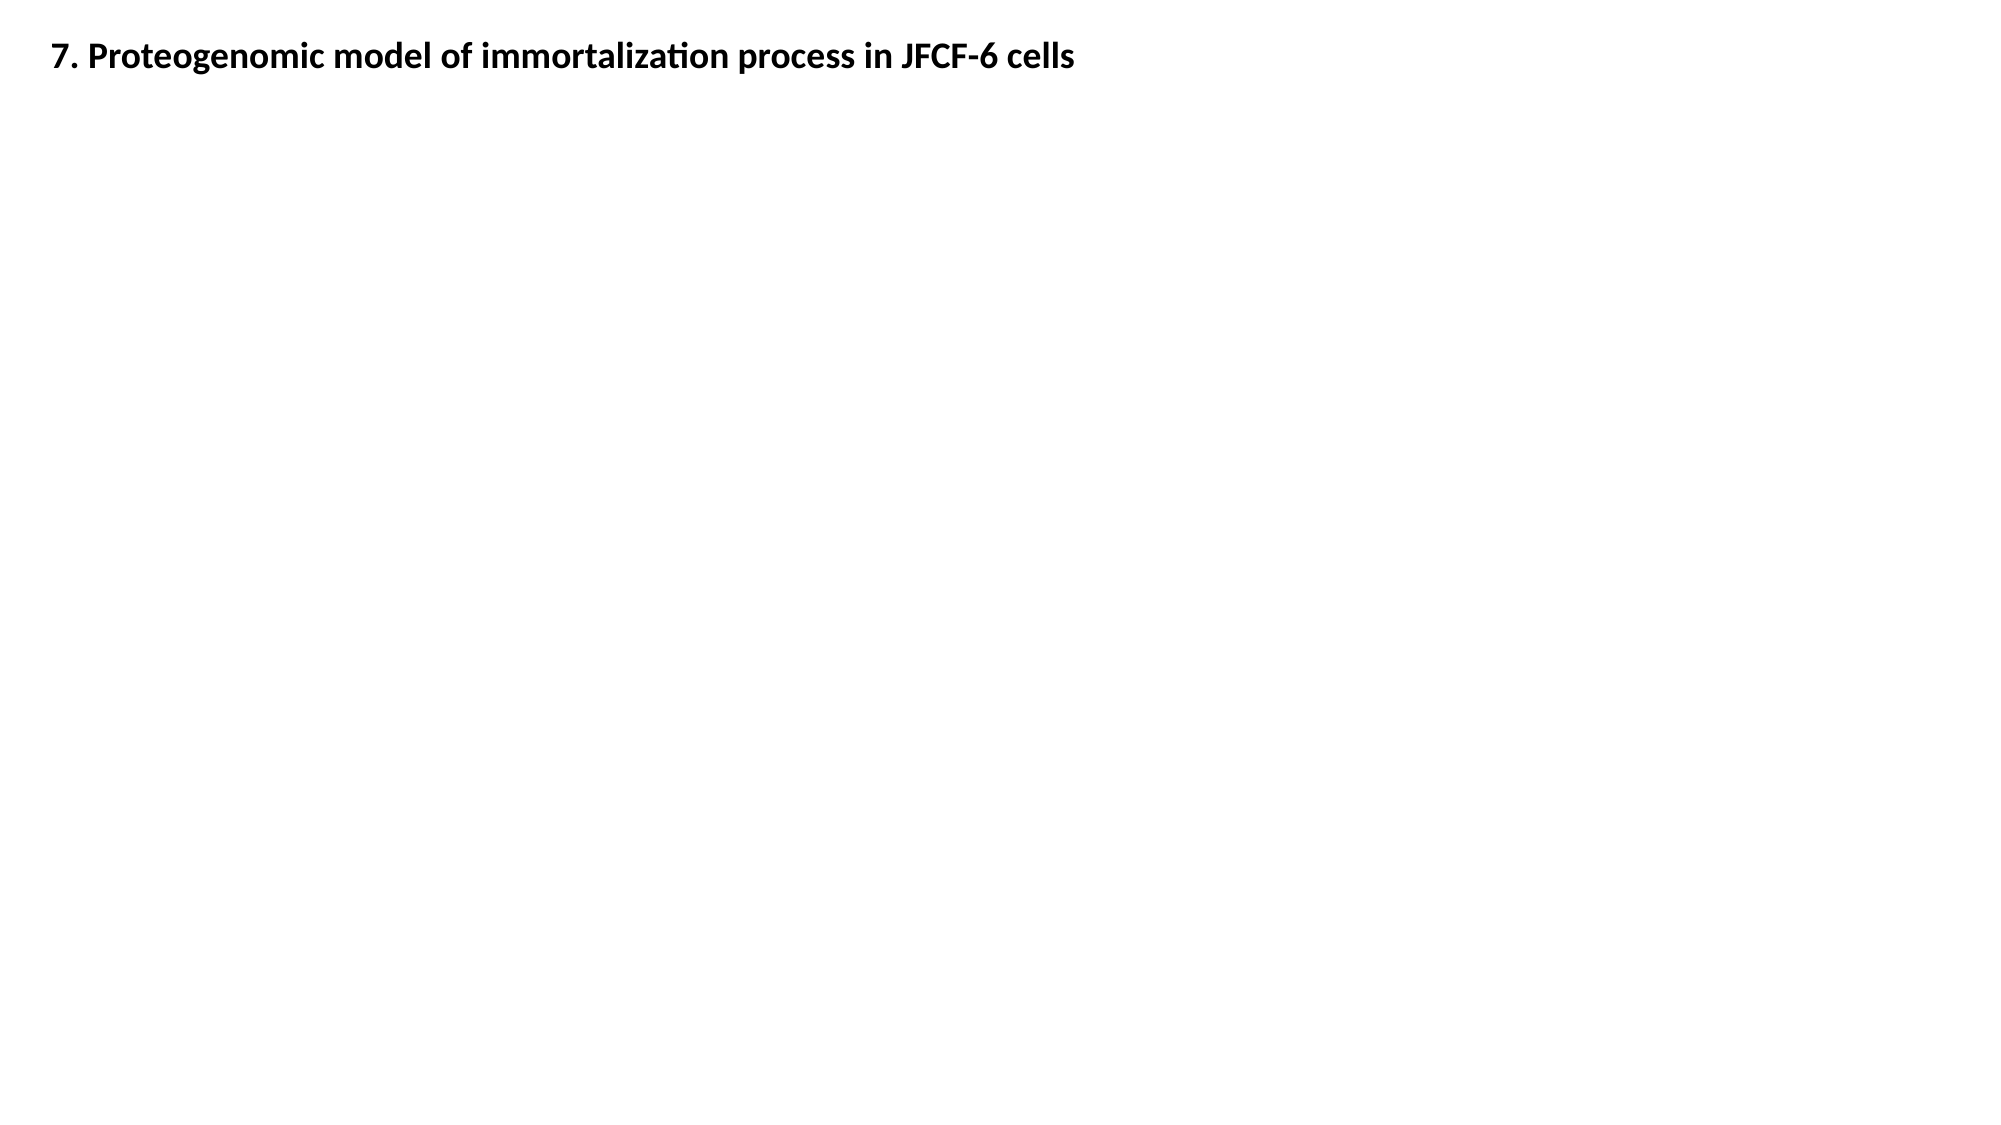

7. Proteogenomic model of immortalization process in JFCF-6 cells